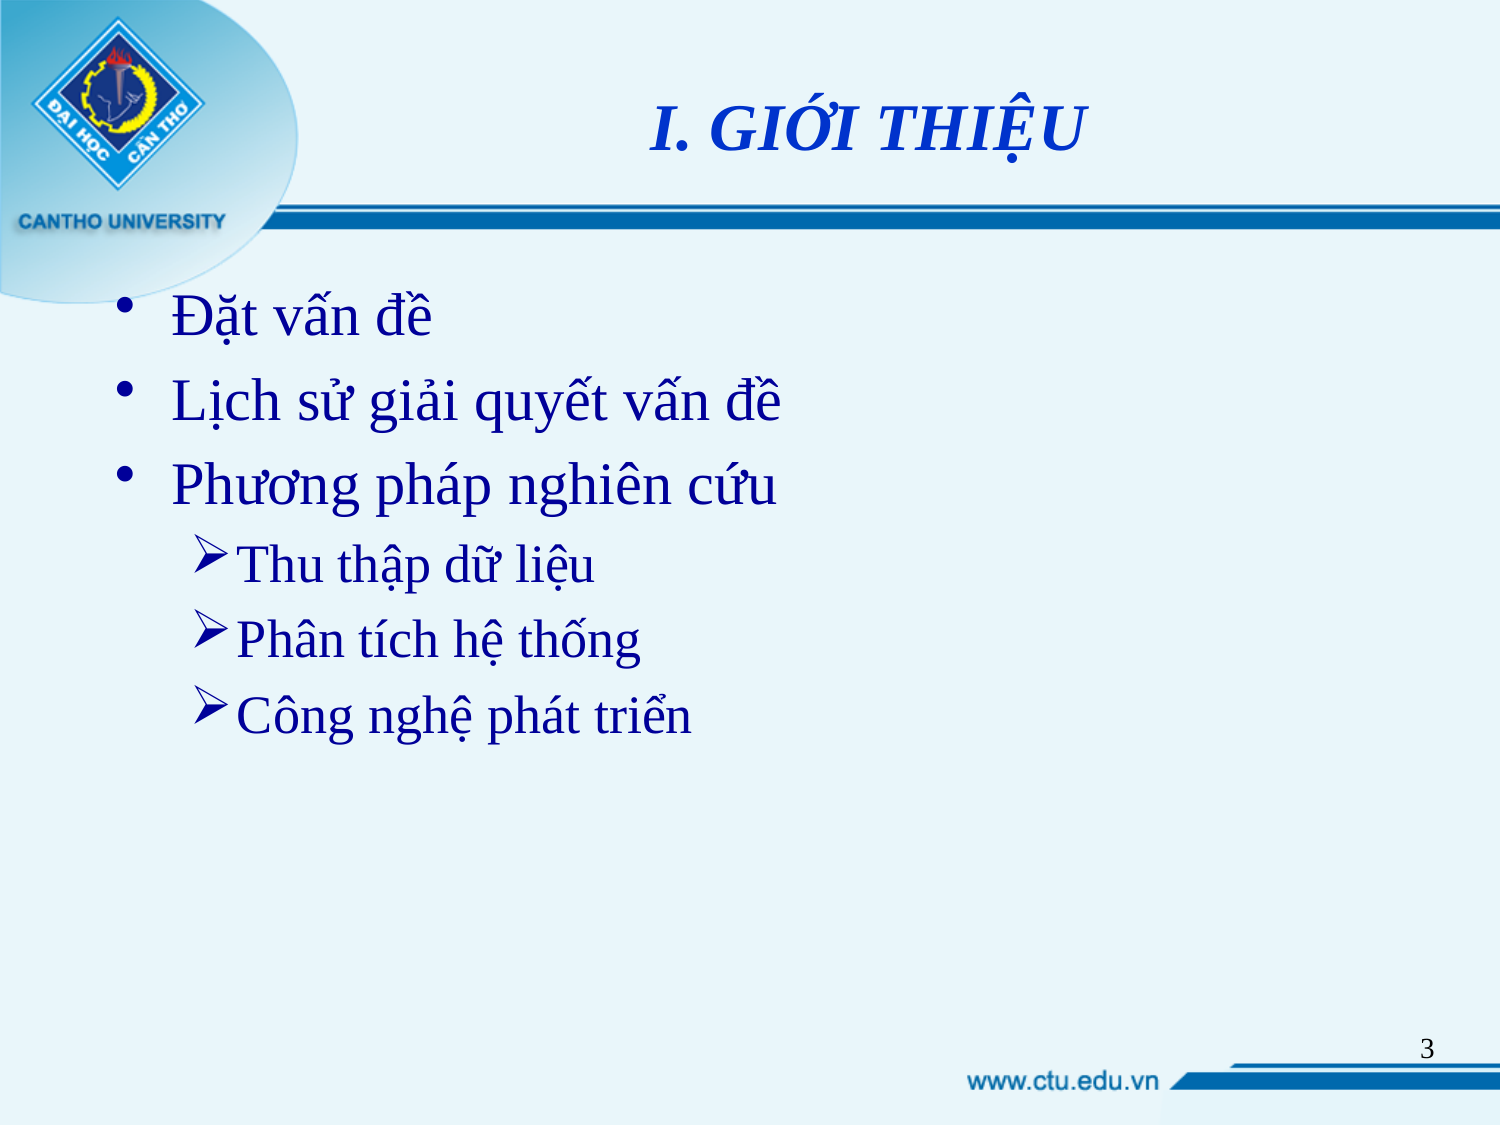

# I. GIỚI THIỆU
Đặt vấn đề
Lịch sử giải quyết vấn đề
Phương pháp nghiên cứu
Thu thập dữ liệu
Phân tích hệ thống
Công nghệ phát triển
3